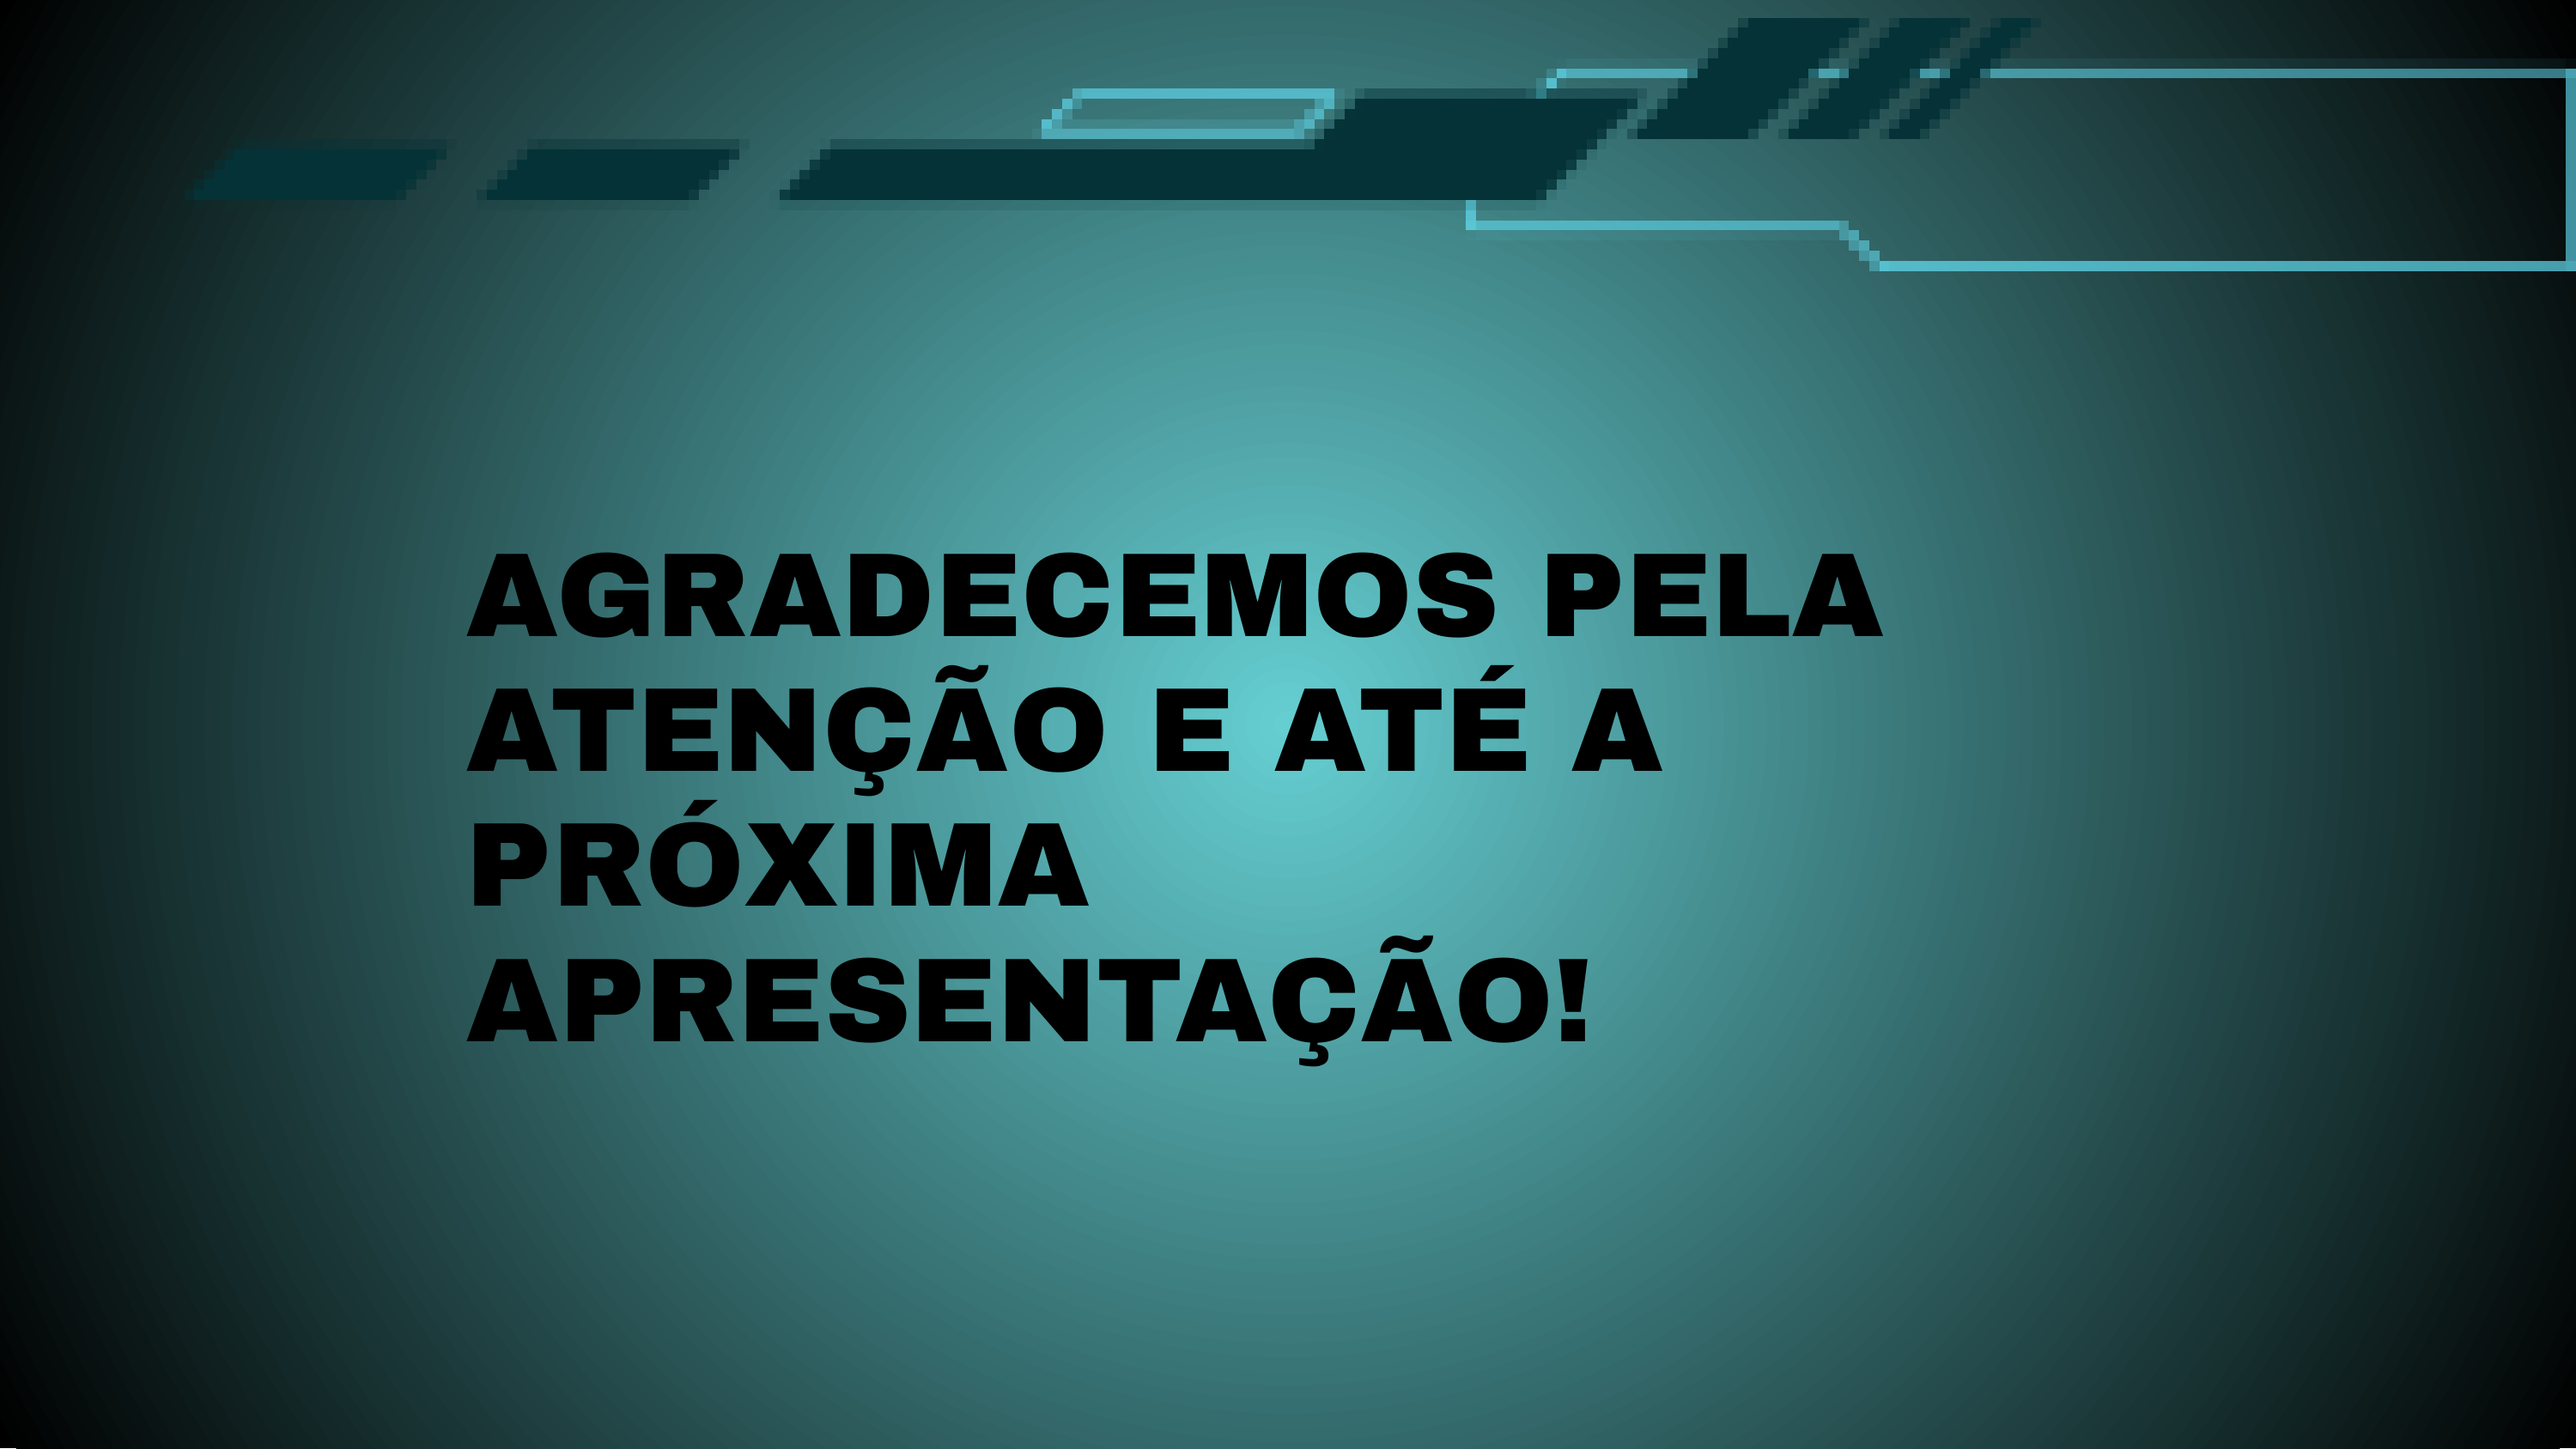

AGRADECEMOS PELA ATENÇÃO E ATÉ A PRÓXIMA APRESENTAÇÃO!